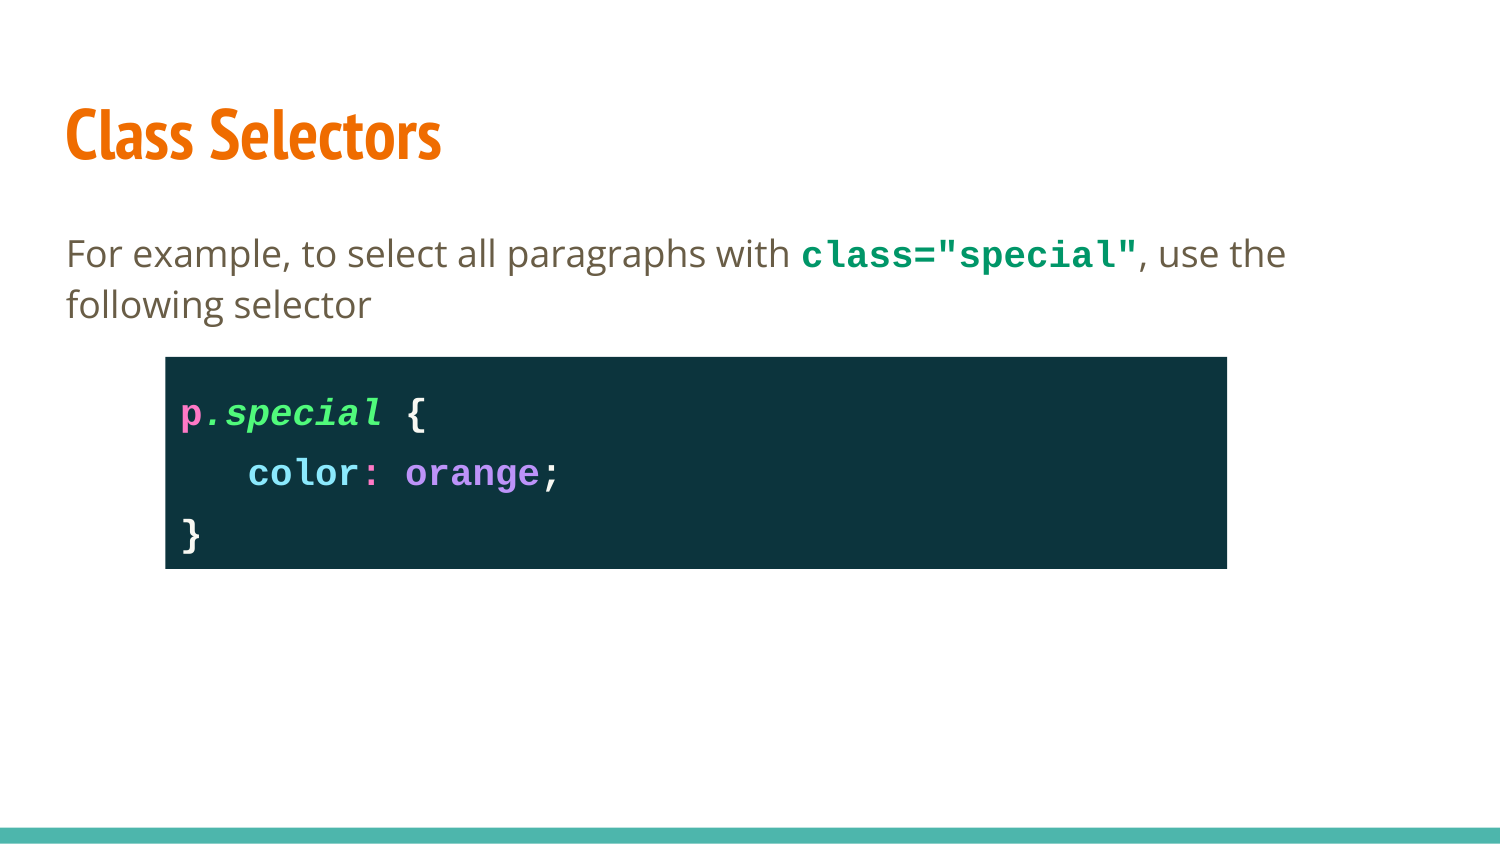

Class Selectors
For example, to select all paragraphs with class="special", use the following selector
p.special {
   color: orange;
}